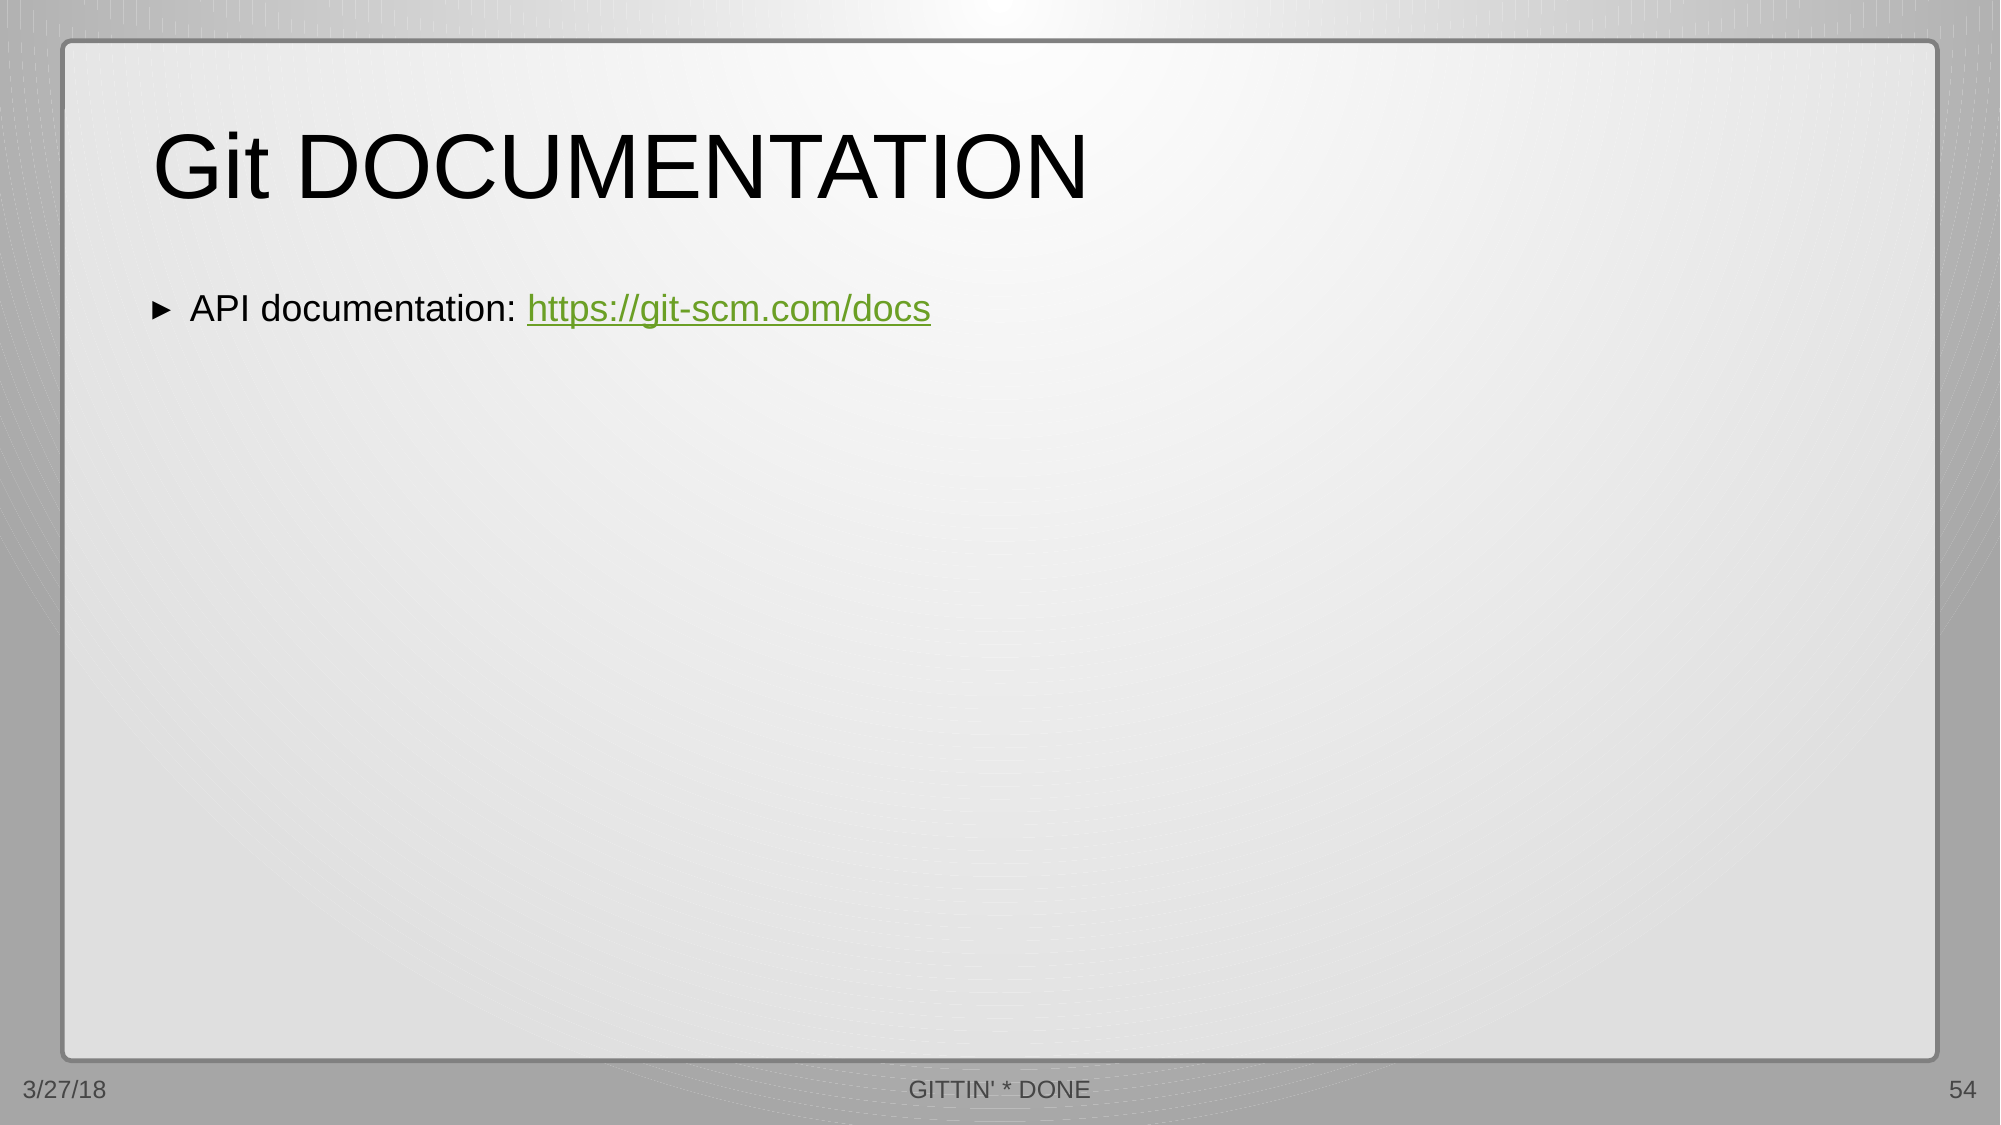

# Git DOCUMENTATION
API documentation: https://git-scm.com/docs

3/27/18
GITTIN' * DONE
54